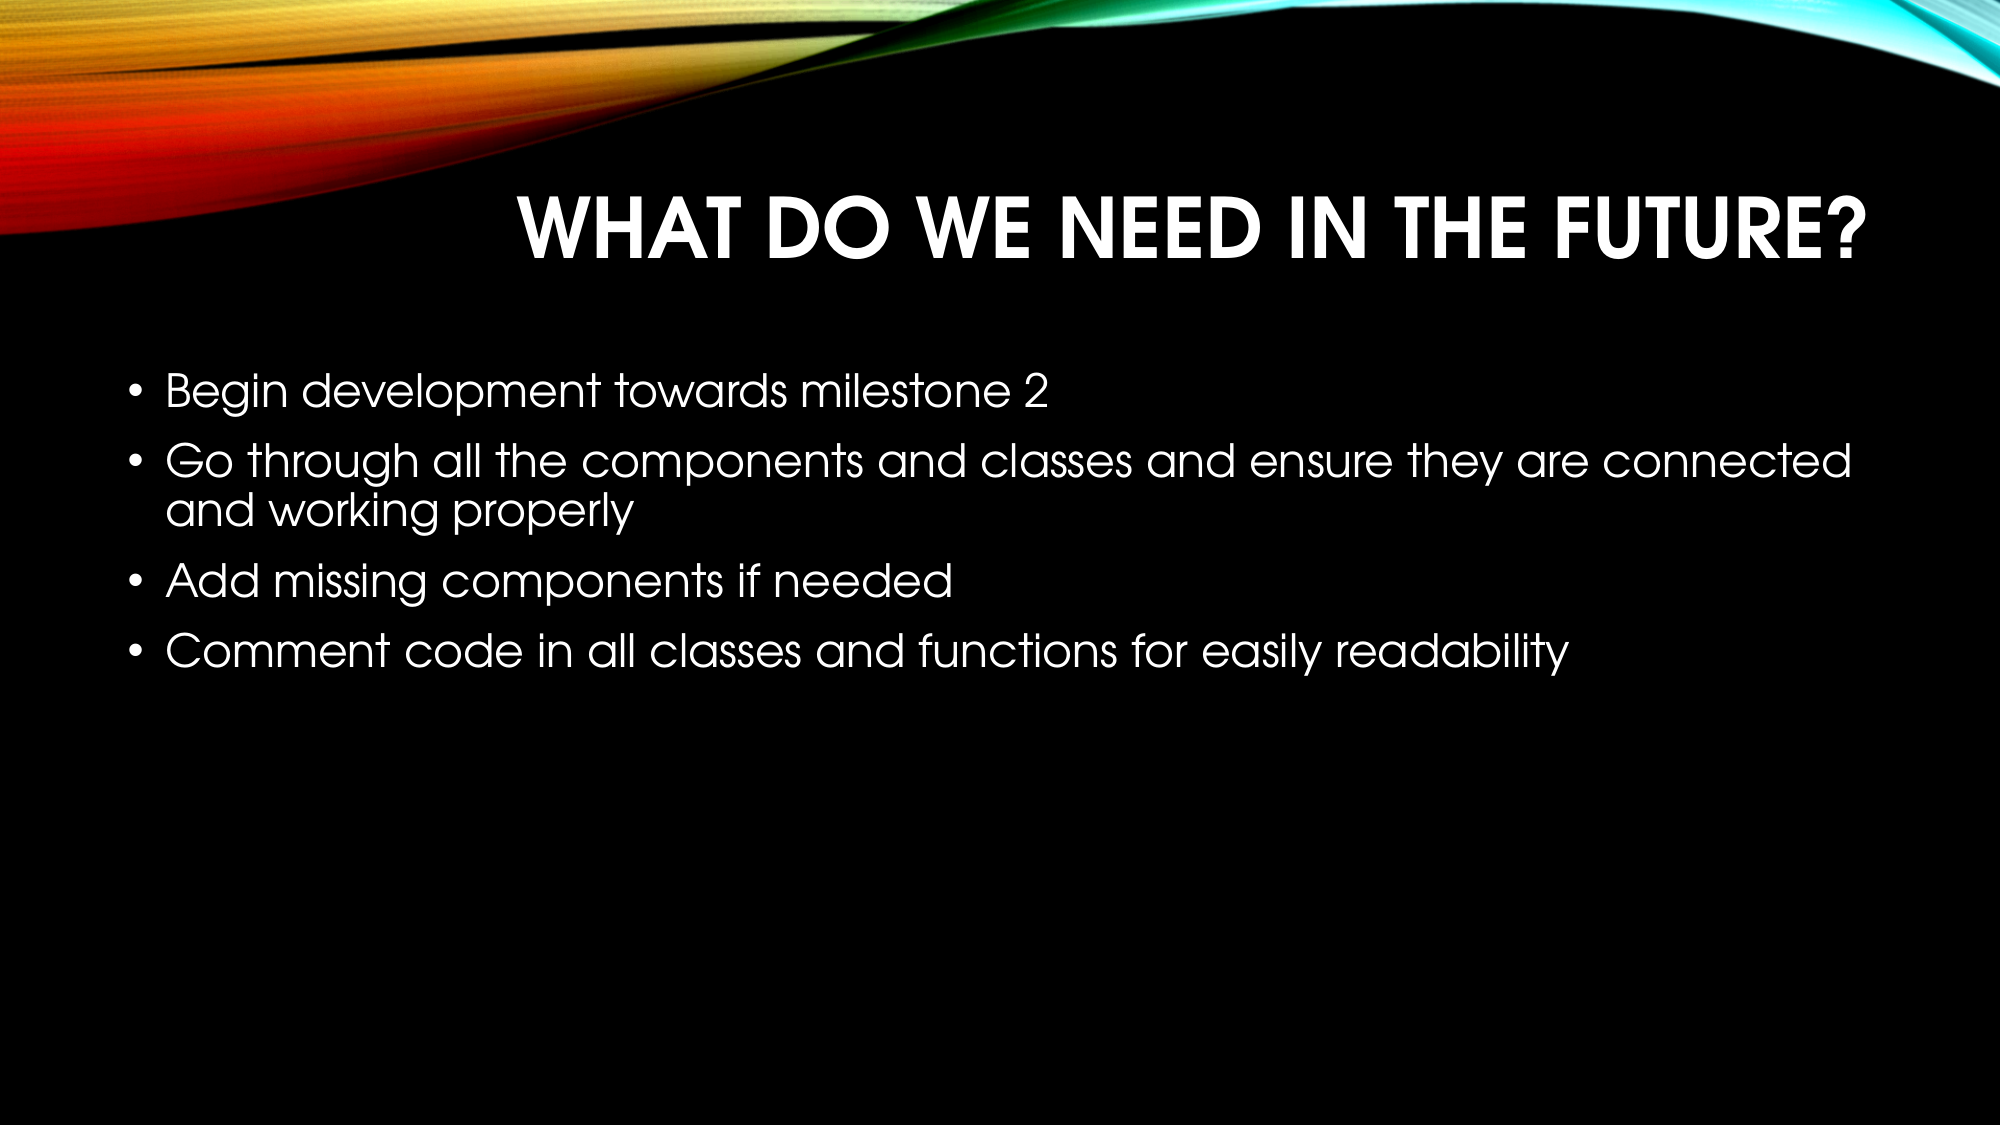

# What do we need in the future?
Begin development towards milestone 2
Go through all the components and classes and ensure they are connected and working properly
Add missing components if needed
Comment code in all classes and functions for easily readability